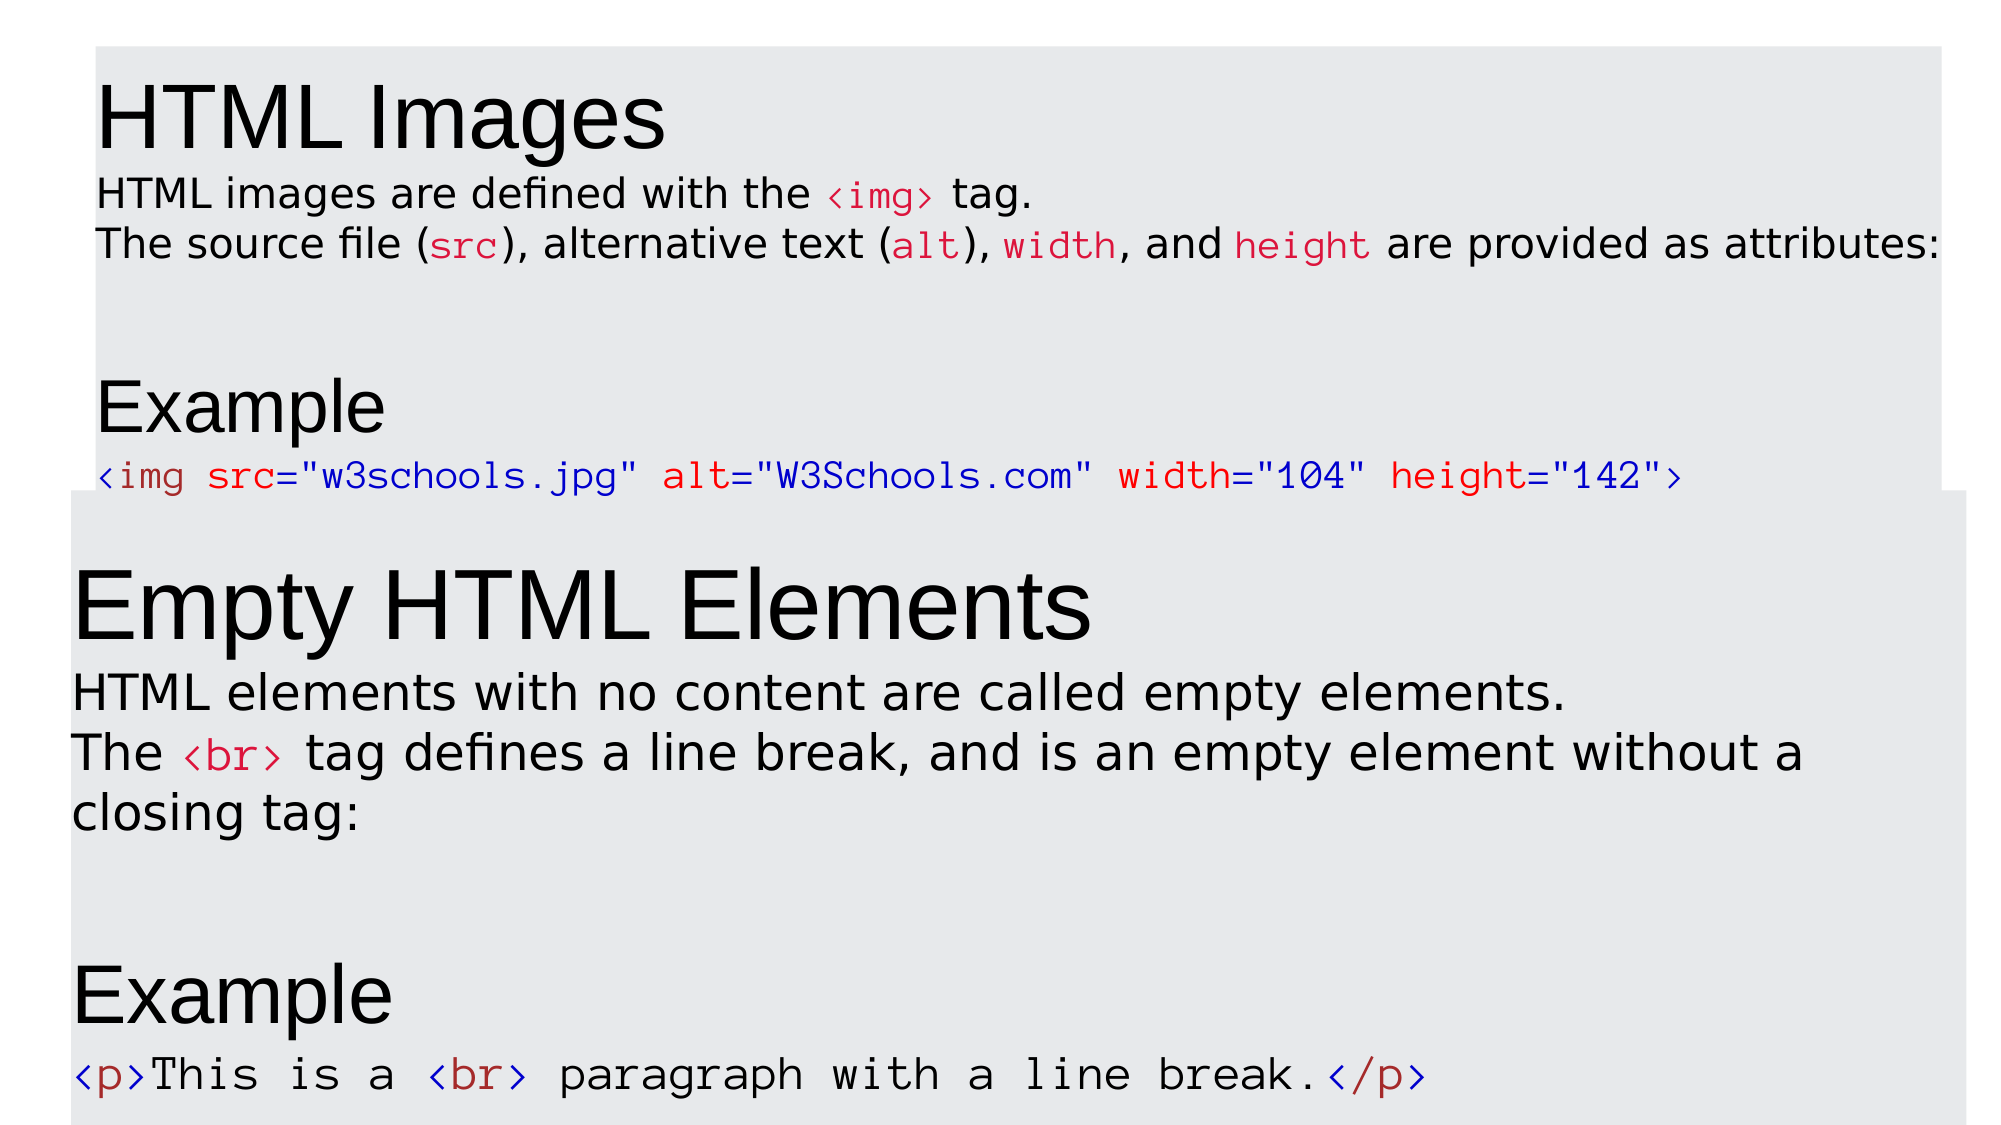

HTML Images
HTML images are defined with the <img> tag.
The source file (src), alternative text (alt), width, and height are provided as attributes:

Example
<img src="w3schools.jpg" alt="W3Schools.com" width="104" height="142">
#
Empty HTML Elements
HTML elements with no content are called empty elements.
The <br> tag defines a line break, and is an empty element without a closing tag:

Example
<p>This is a <br> paragraph with a line break.</p>

10